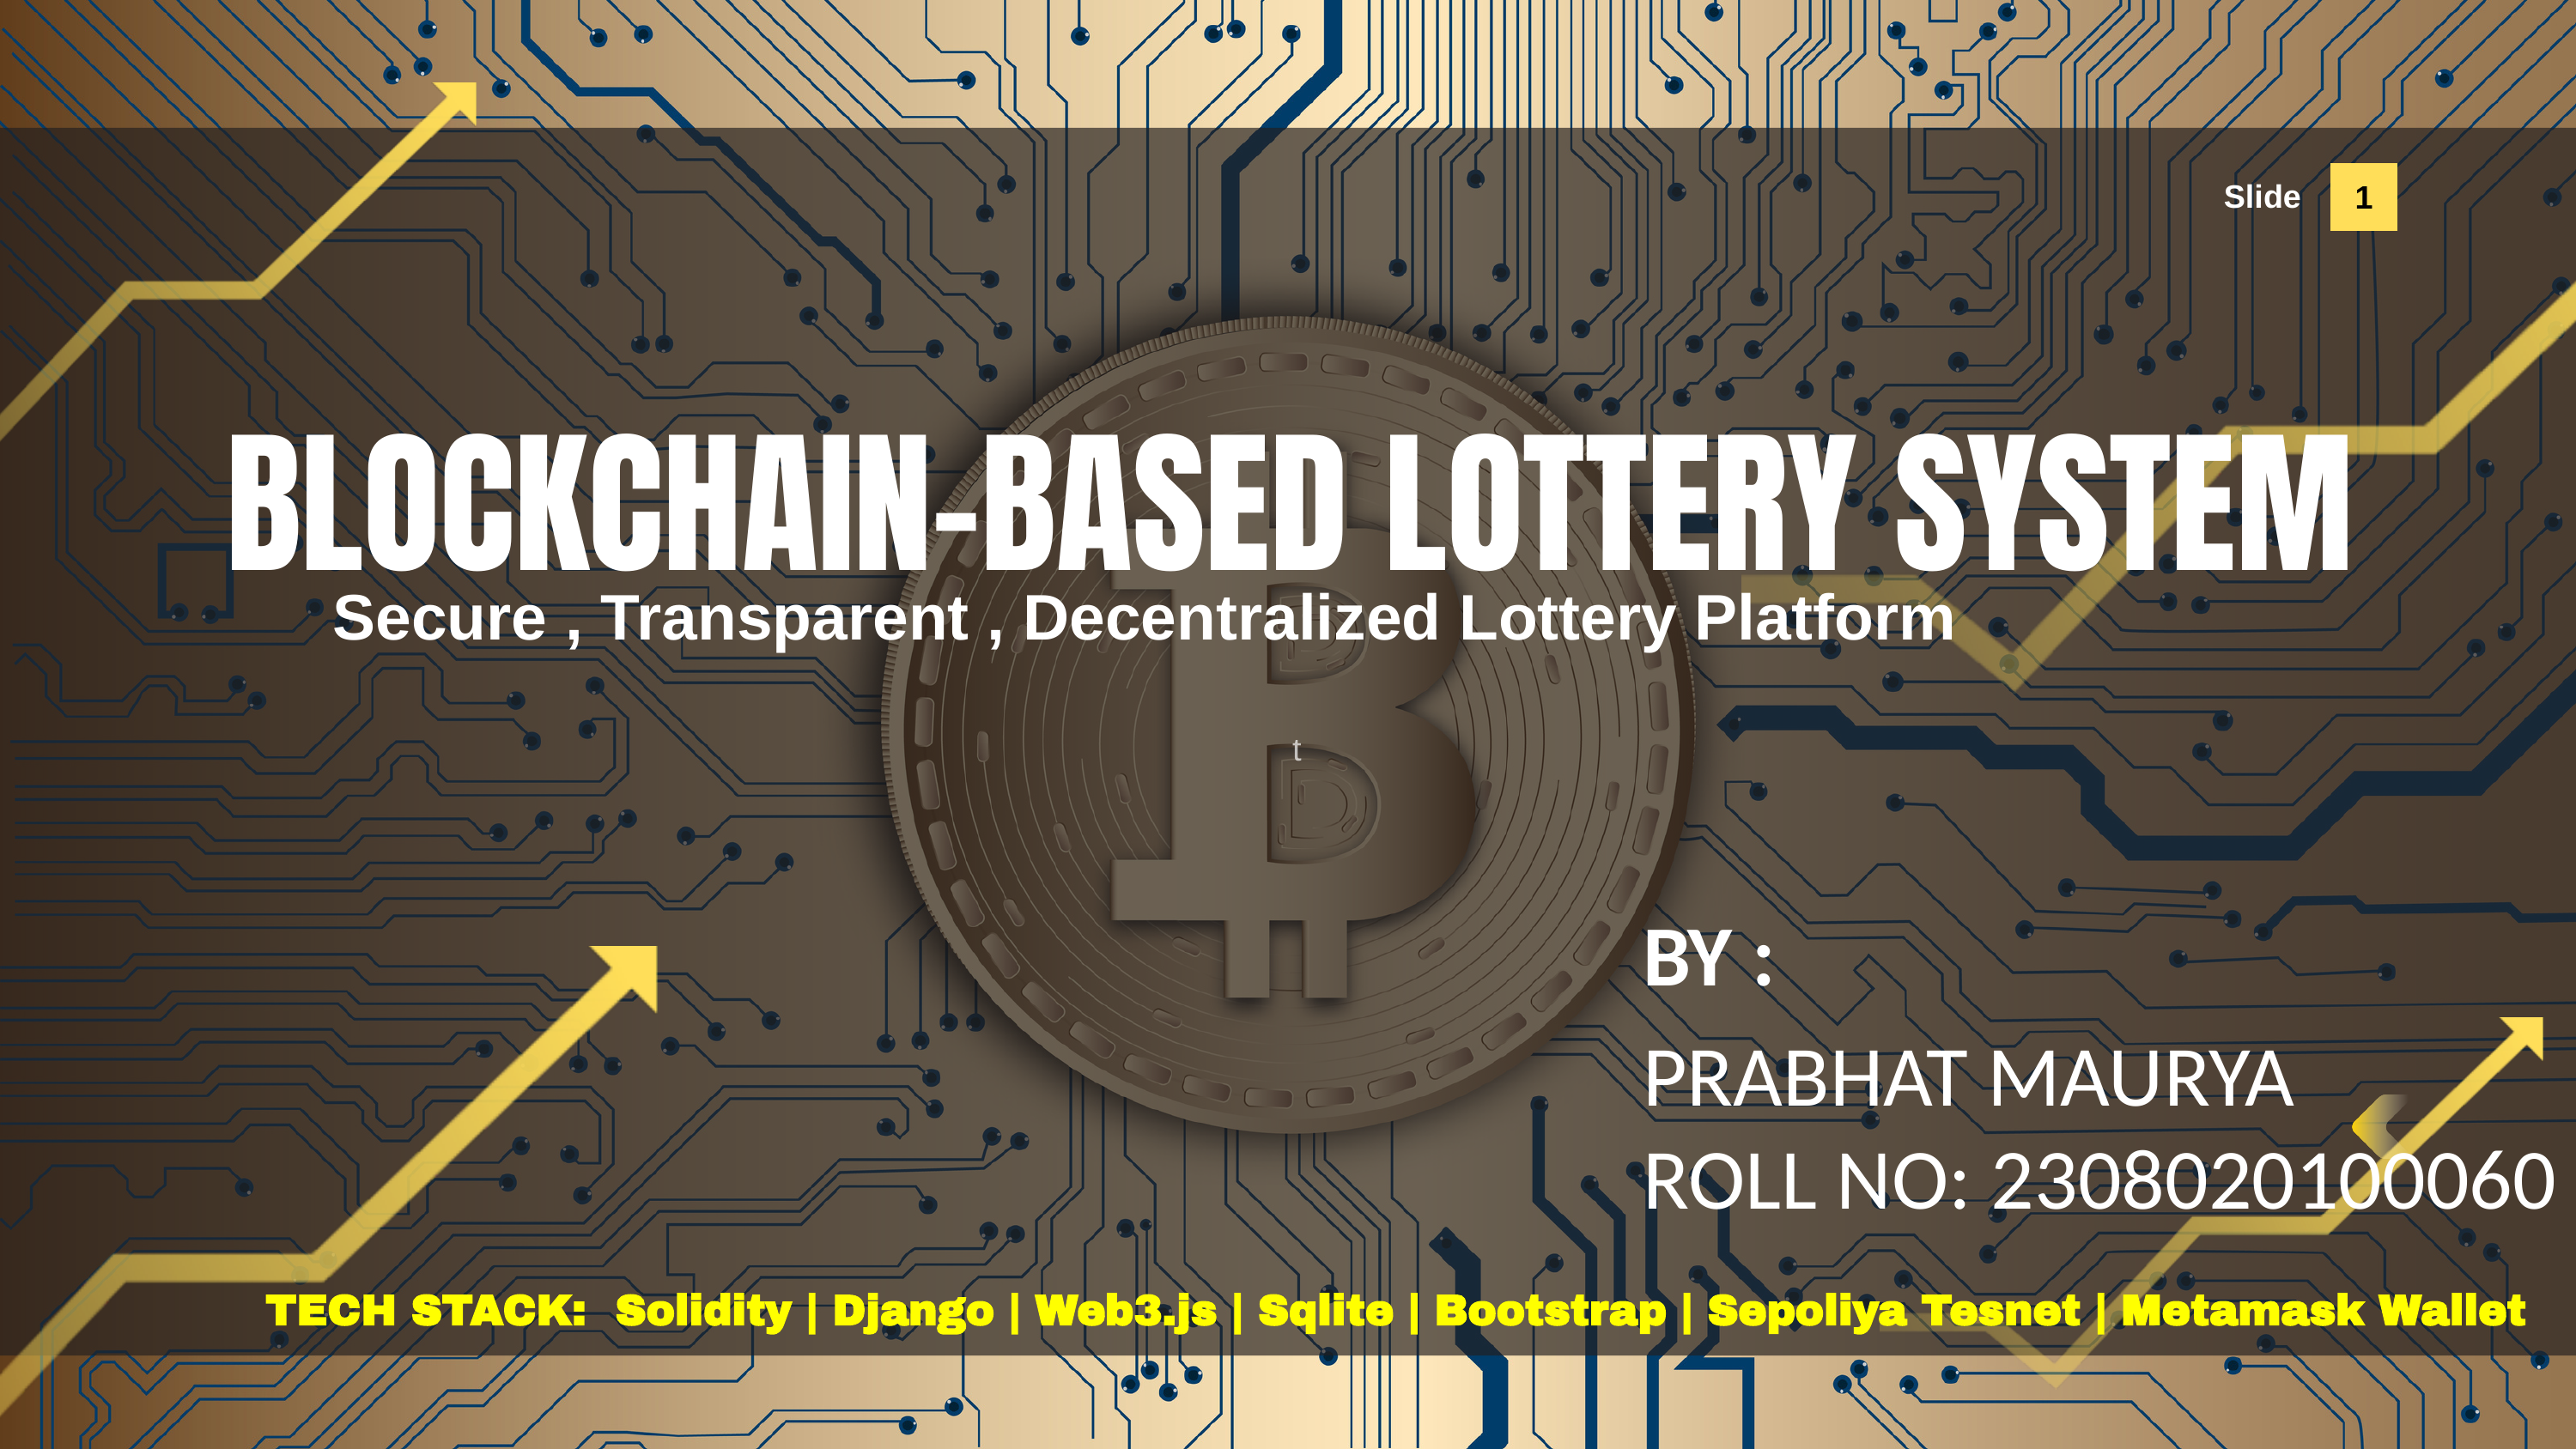

t

Slide
1
 BLOCKCHAIN-BASED LOTTERY SYSTEM
Secure , Transparent , Decentralized Lottery Platform
BY :

PRABHAT MAURYA
ROLL NO: 2308020100060

TECH STACK:  Solidity | Django | Web3.js | Sqlite | Bootstrap | Sepoliya Tesnet | Metamask Wallet